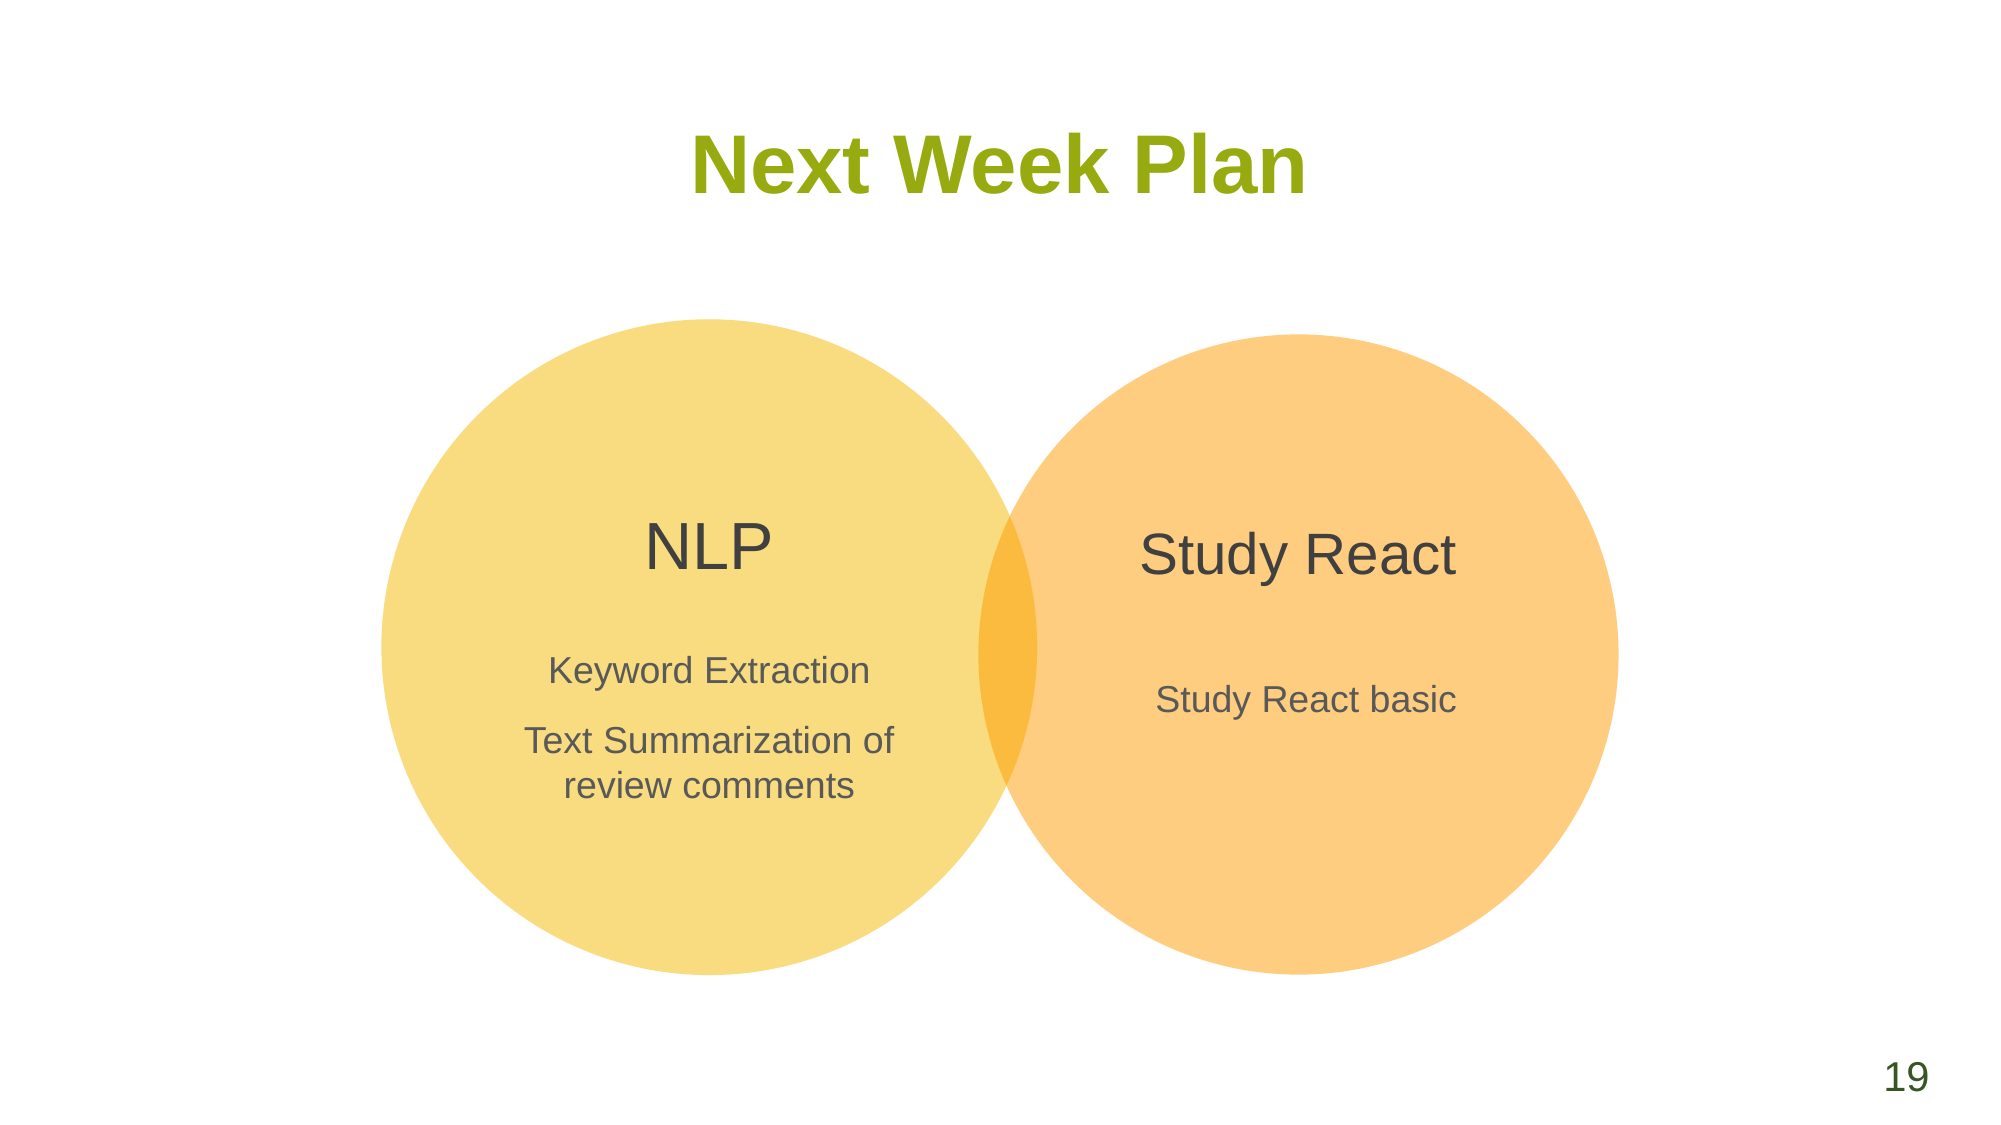

Next Week Plan

Section 1
NLP
Keyword Extraction
Text Summarization of review comments
Study React
Study React basic
Project Overview
19